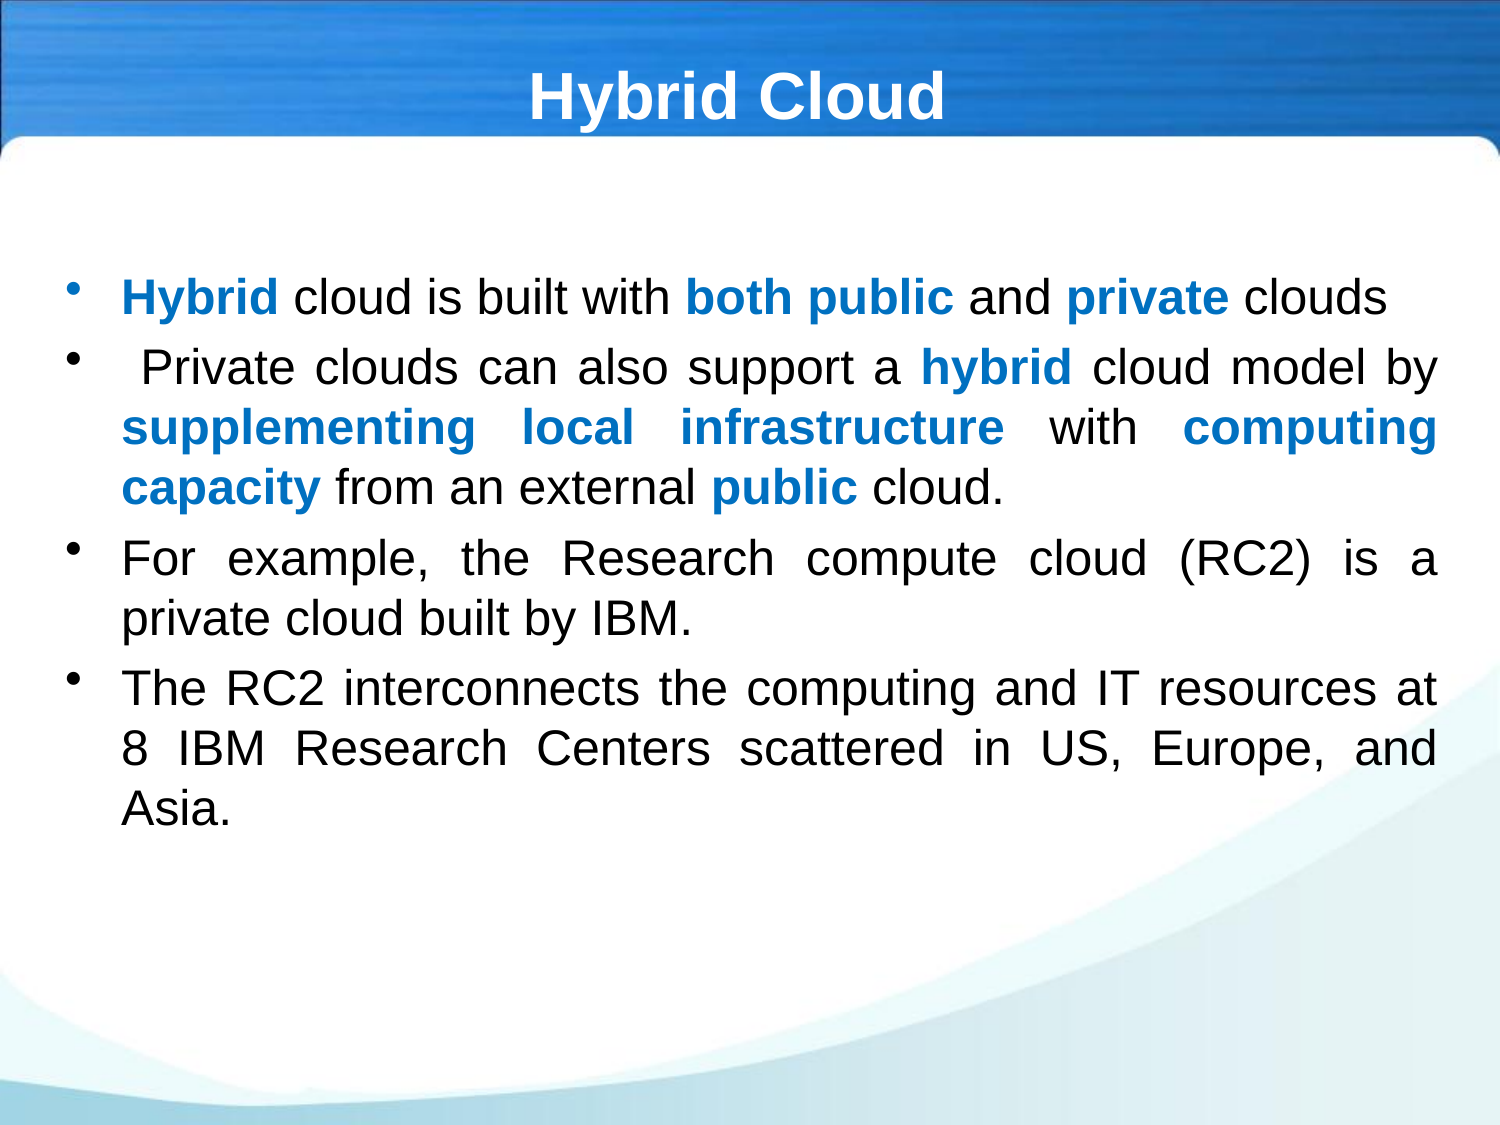

# Hybrid Cloud

Hybrid cloud is built with both public and private clouds
 Private clouds can also support a hybrid cloud model by supplementing local infrastructure with computing capacity from an external public cloud.
For example, the Research compute cloud (RC2) is a private cloud built by IBM.
The RC2 interconnects the computing and IT resources at 8 IBM Research Centers scattered in US, Europe, and Asia.